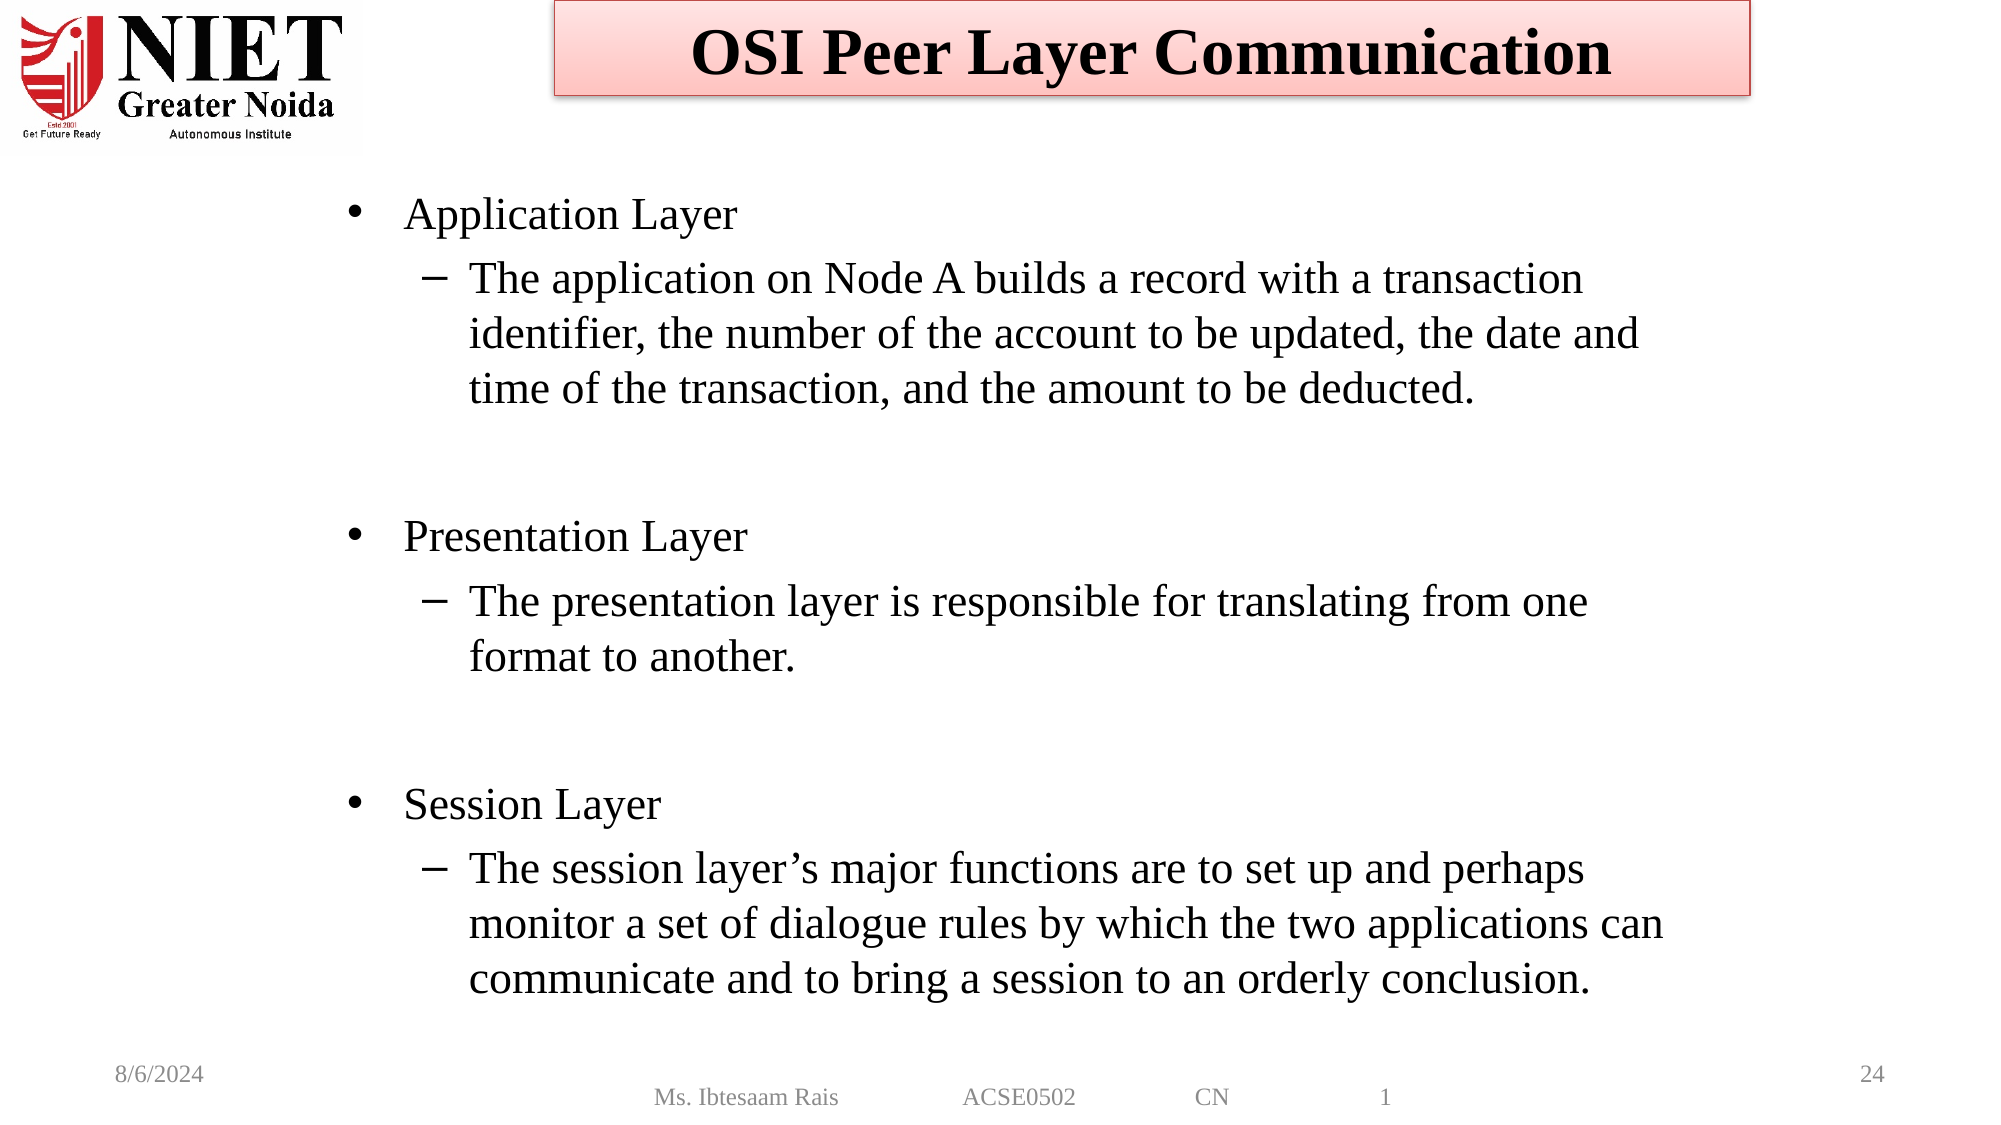

# OSI Peer Layer Communication
Application Layer
The application on Node A builds a record with a transaction identifier, the number of the account to be updated, the date and time of the transaction, and the amount to be deducted.

Presentation Layer
The presentation layer is responsible for translating from one format to another.

Session Layer
The session layer’s major functions are to set up and perhaps monitor a set of dialogue rules by which the two applications can communicate and to bring a session to an orderly conclusion.

8/6/2024
24
Ms. Ibtesaam Rais                    ACSE0502                   CN                        1